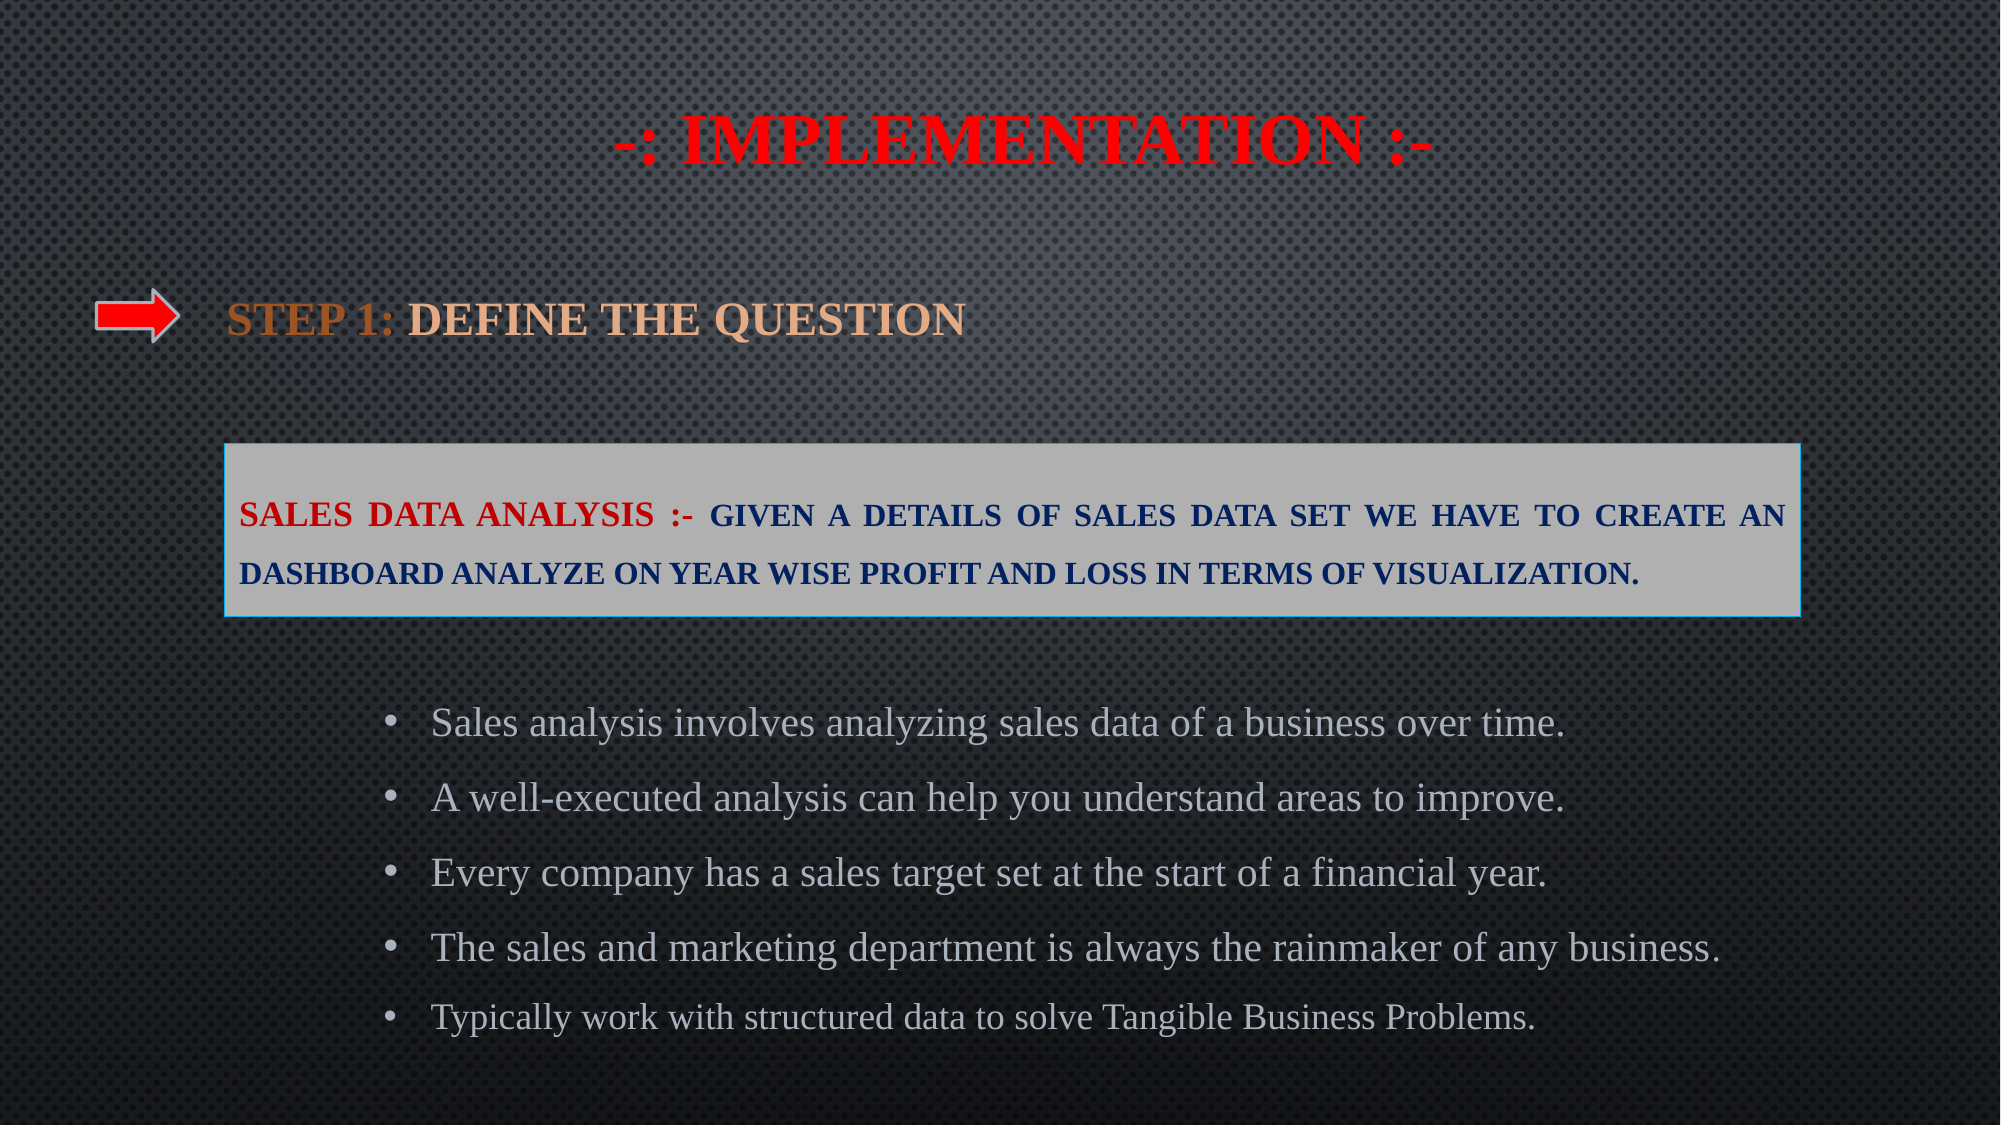

-: IMPLEMENTATION :-
# STEP 1: DEFINE THE QUESTION

Sales Data Analysis :- Given a details of sales data set we have to create an dashboard analyze on year wise profit and loss in terms of visualization.
Sales analysis involves analyzing sales data of a business over time.
A well-executed analysis can help you understand areas to improve.
Every company has a sales target set at the start of a financial year.
The sales and marketing department is always the rainmaker of any business.
Typically work with structured data to solve Tangible Business Problems.